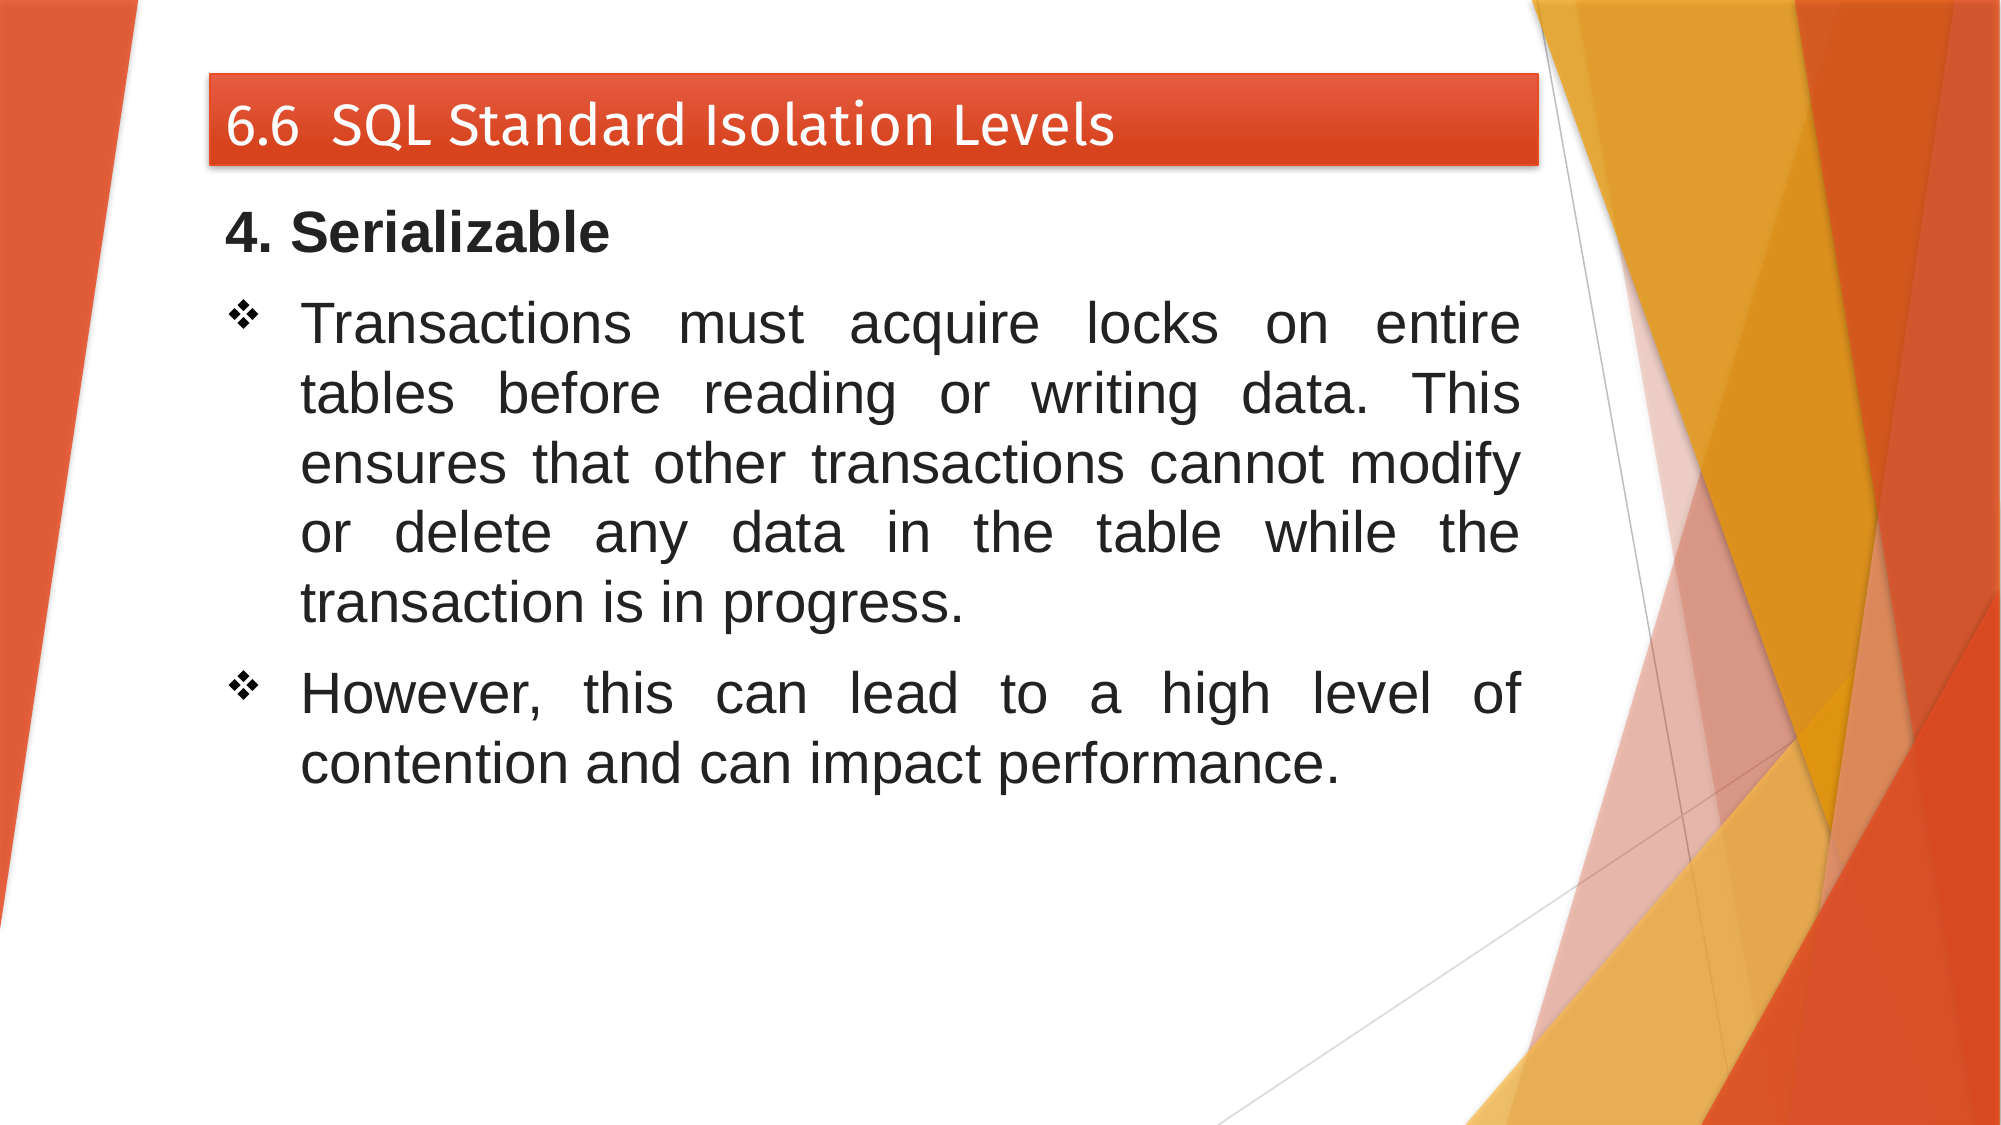

# 6.6  SQL Standard Isolation Levels
4. Serializable
Transactions must acquire locks on entire tables before reading or writing data. This ensures that other transactions cannot modify or delete any data in the table while the transaction is in progress.
However, this can lead to a high level of contention and can impact performance.